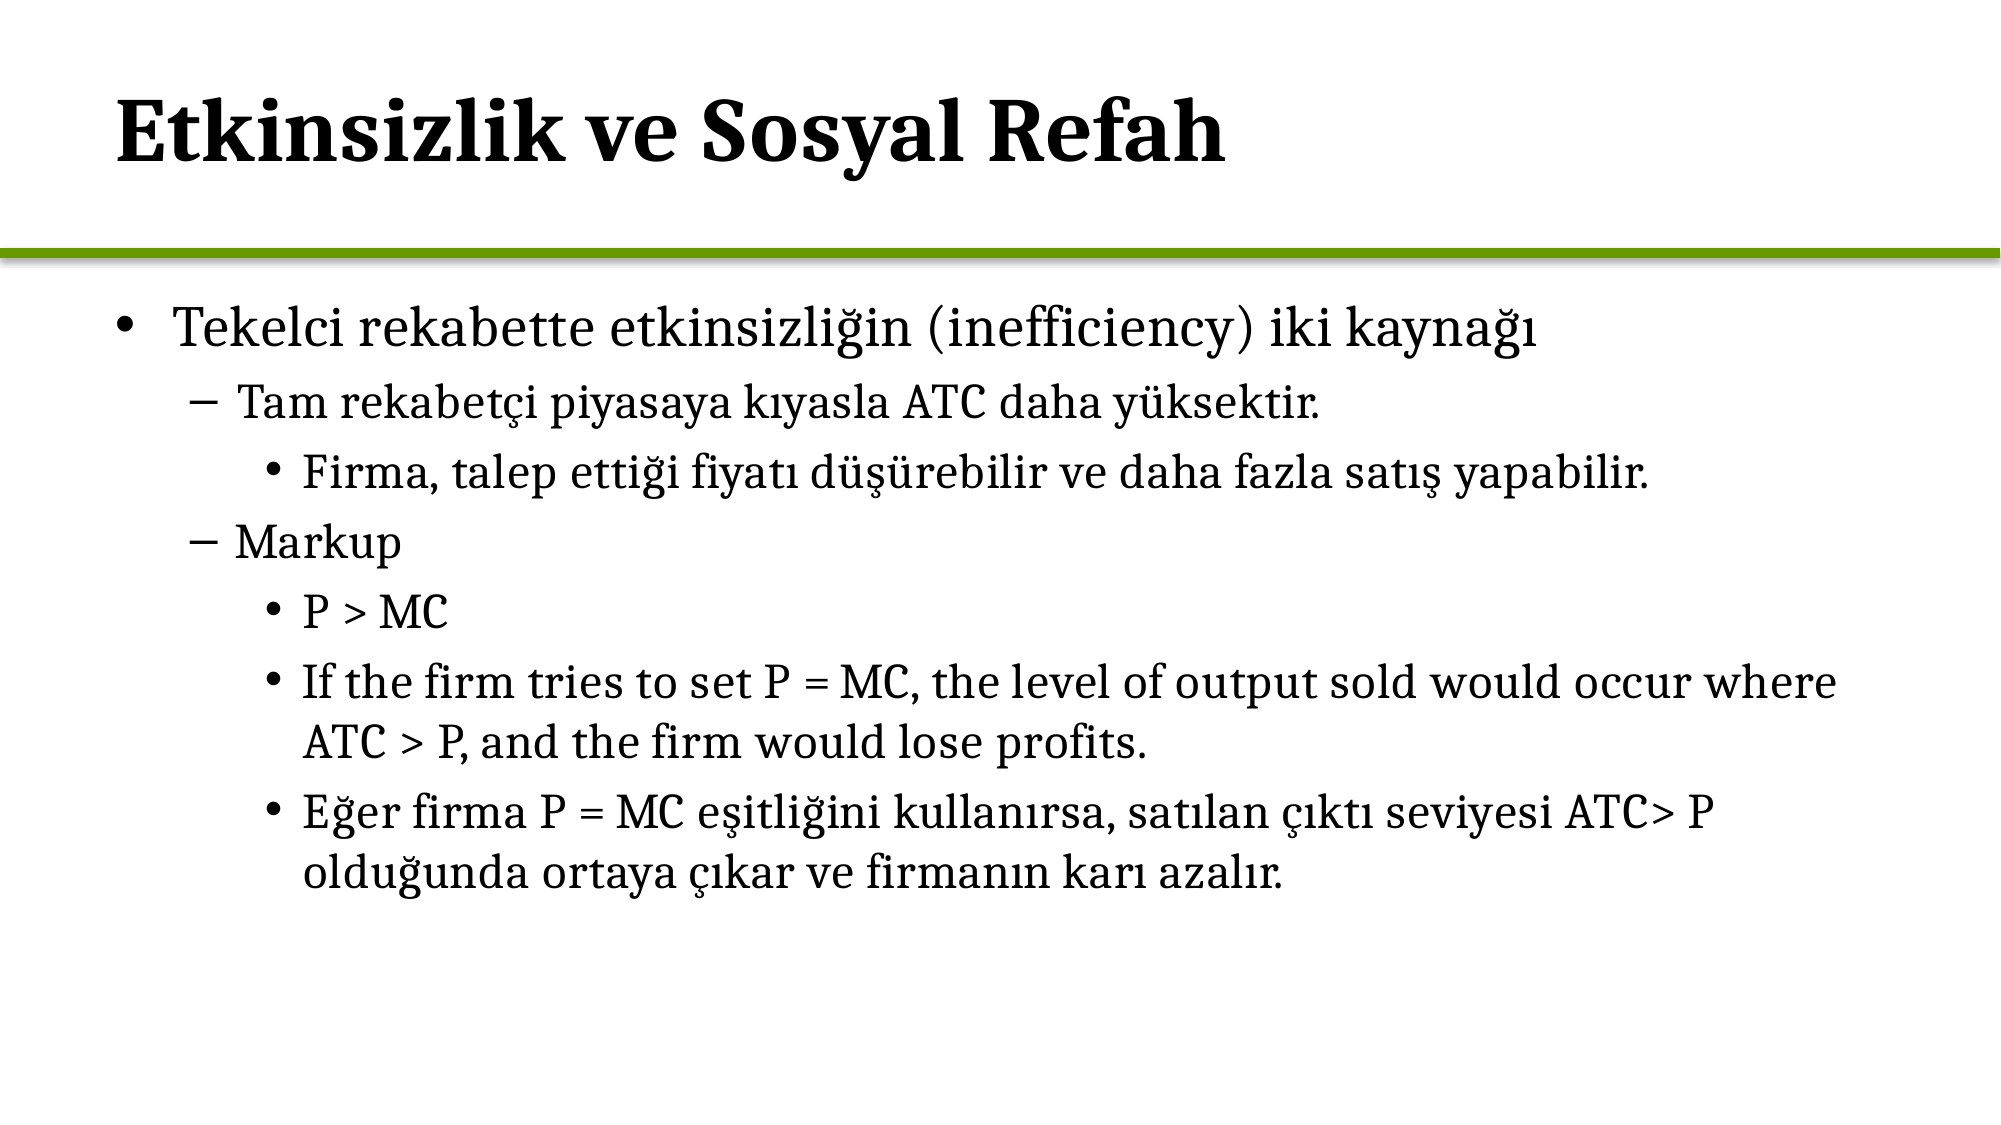

# Etkinsizlik ve Sosyal Refah
Tekelci rekabette etkinsizliğin (inefficiency) iki kaynağı
Tam rekabetçi piyasaya kıyasla ATC daha yüksektir.
Firma, talep ettiği fiyatı düşürebilir ve daha fazla satış yapabilir.
Markup
P > MC
If the firm tries to set P = MC, the level of output sold would occur where ATC > P, and the firm would lose profits.
Eğer firma P = MC eşitliğini kullanırsa, satılan çıktı seviyesi ATC> P olduğunda ortaya çıkar ve firmanın karı azalır.